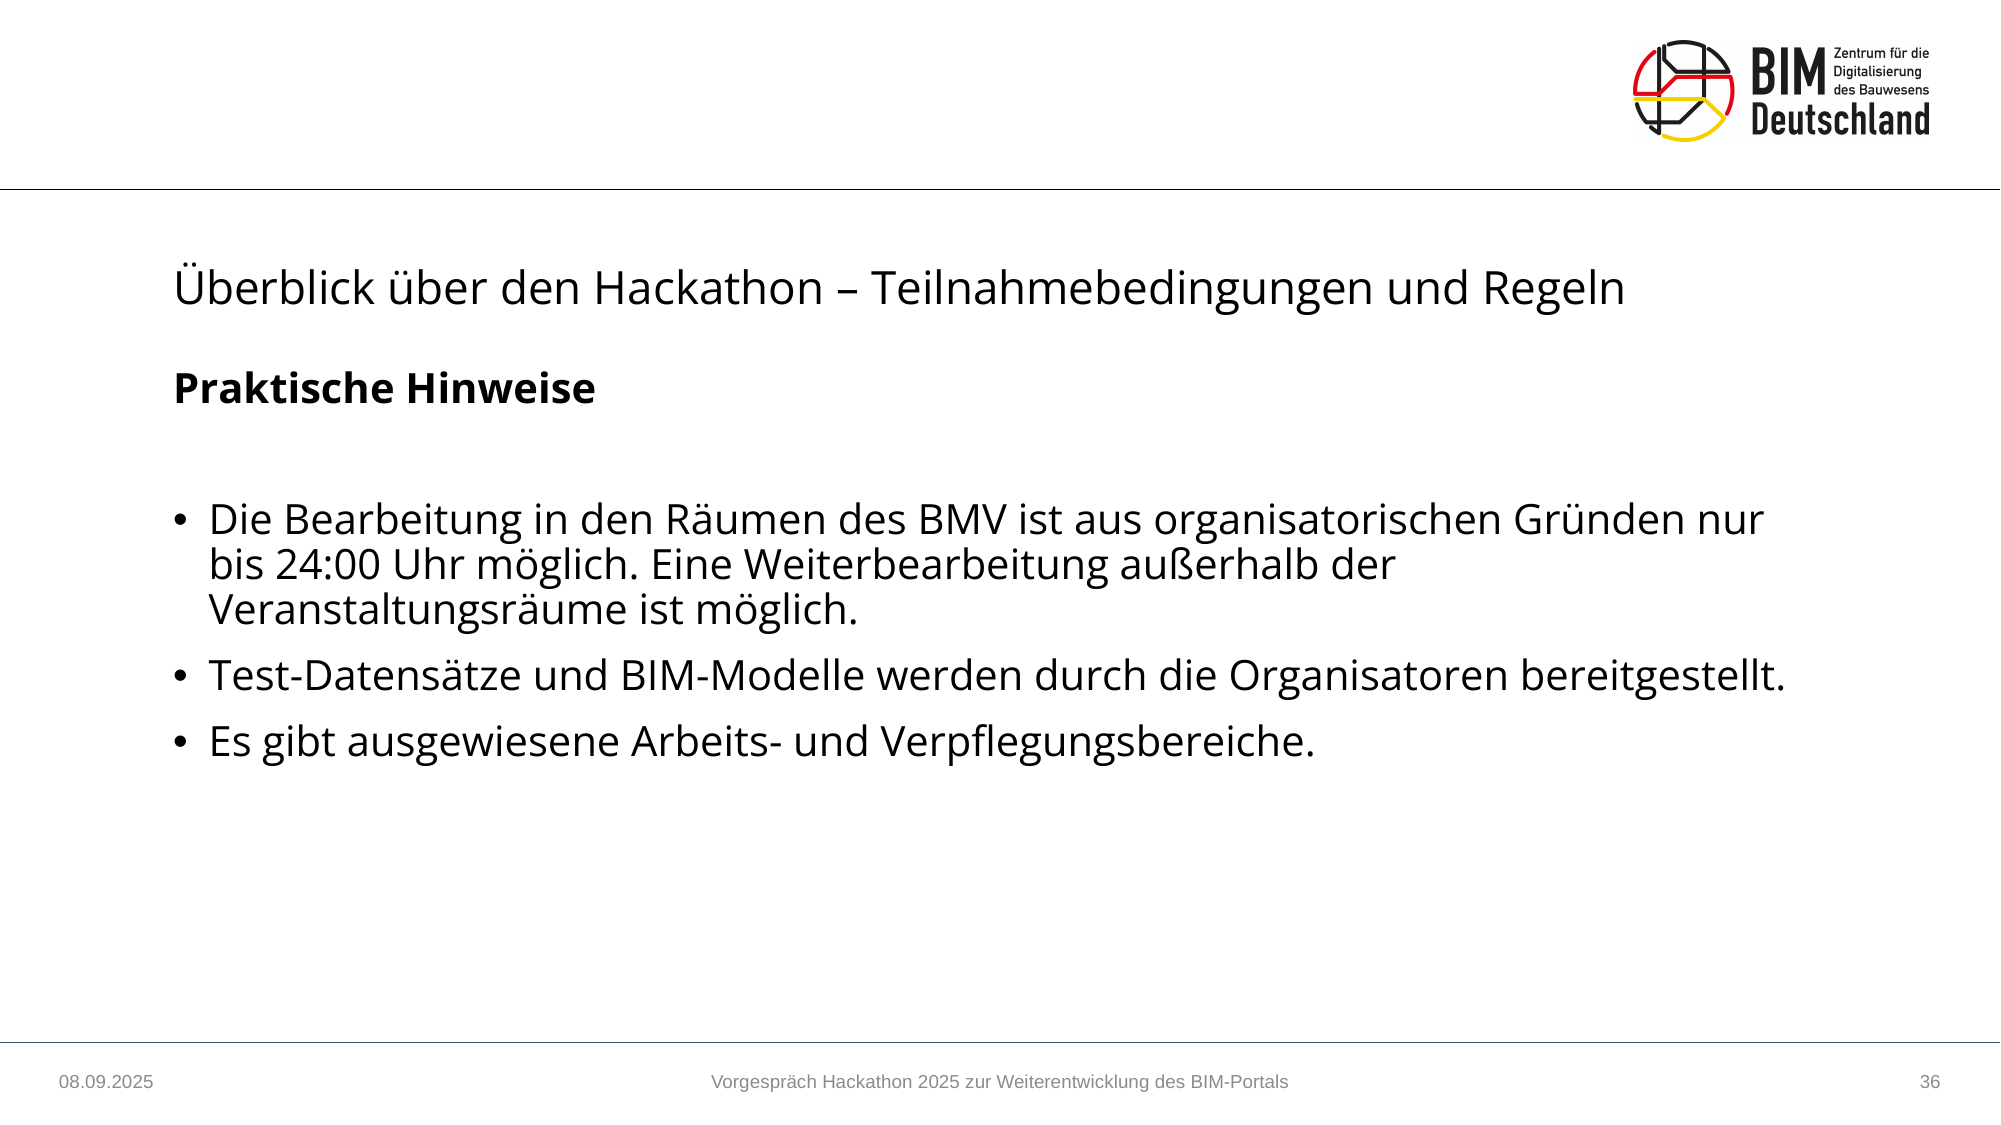

# Überblick über den Hackathon – Teilnahmebedingungen und Regeln
Praktische Hinweise

Die Bearbeitung in den Räumen des BMV ist aus organisatorischen Gründen nur bis 24:00 Uhr möglich. Eine Weiterbearbeitung außerhalb der Veranstaltungsräume ist möglich.
Test-Datensätze und BIM-Modelle werden durch die Organisatoren bereitgestellt.
Es gibt ausgewiesene Arbeits- und Verpflegungsbereiche.
08.09.2025
Vorgespräch Hackathon 2025 zur Weiterentwicklung des BIM-Portals
36